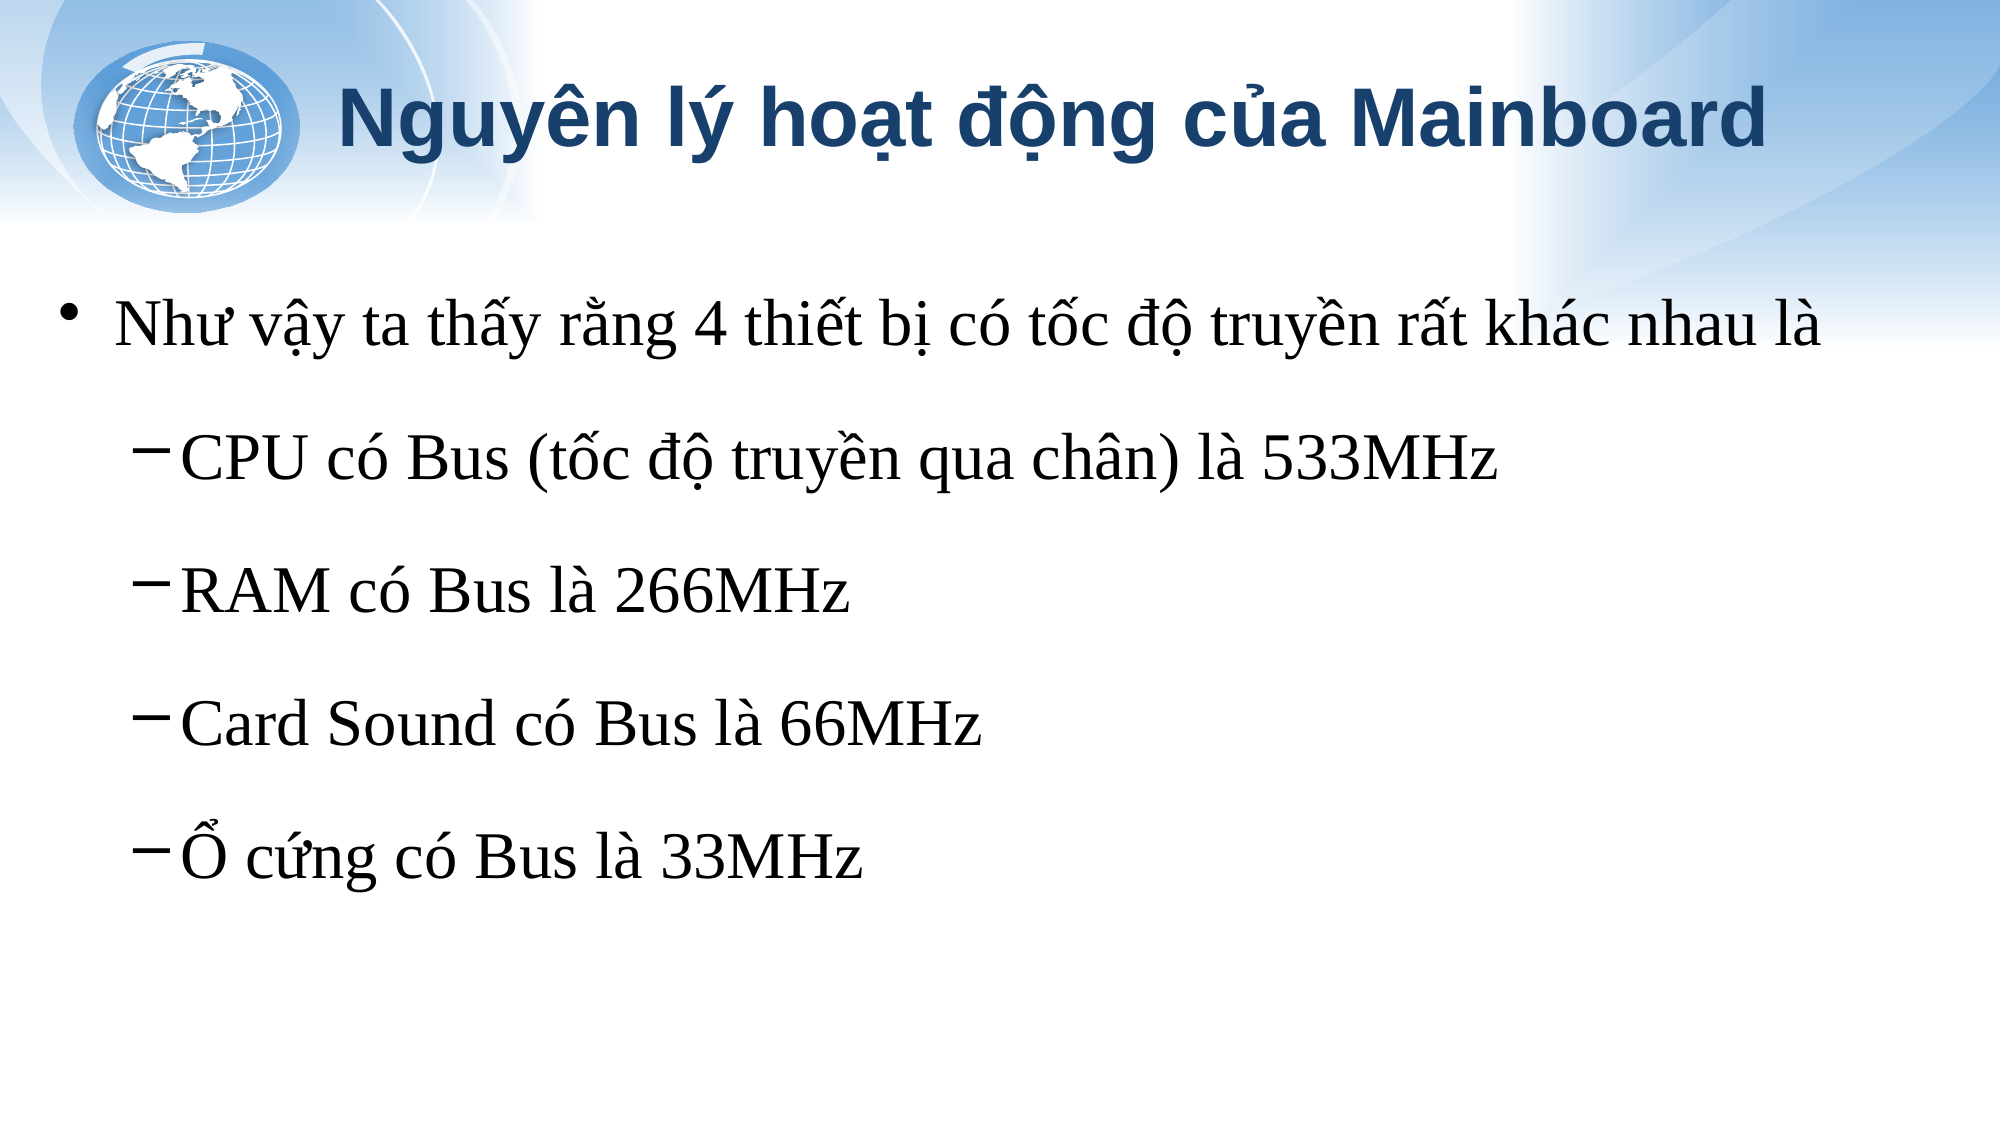

# Nguyên lý hoạt động của Mainboard
Như vậy ta thấy rằng 4 thiết bị có tốc độ truyền rất khác nhau là
CPU có Bus (tốc độ truyền qua chân) là 533MHz
RAM có Bus là 266MHz
Card Sound có Bus là 66MHz
Ổ cứng có Bus là 33MHz